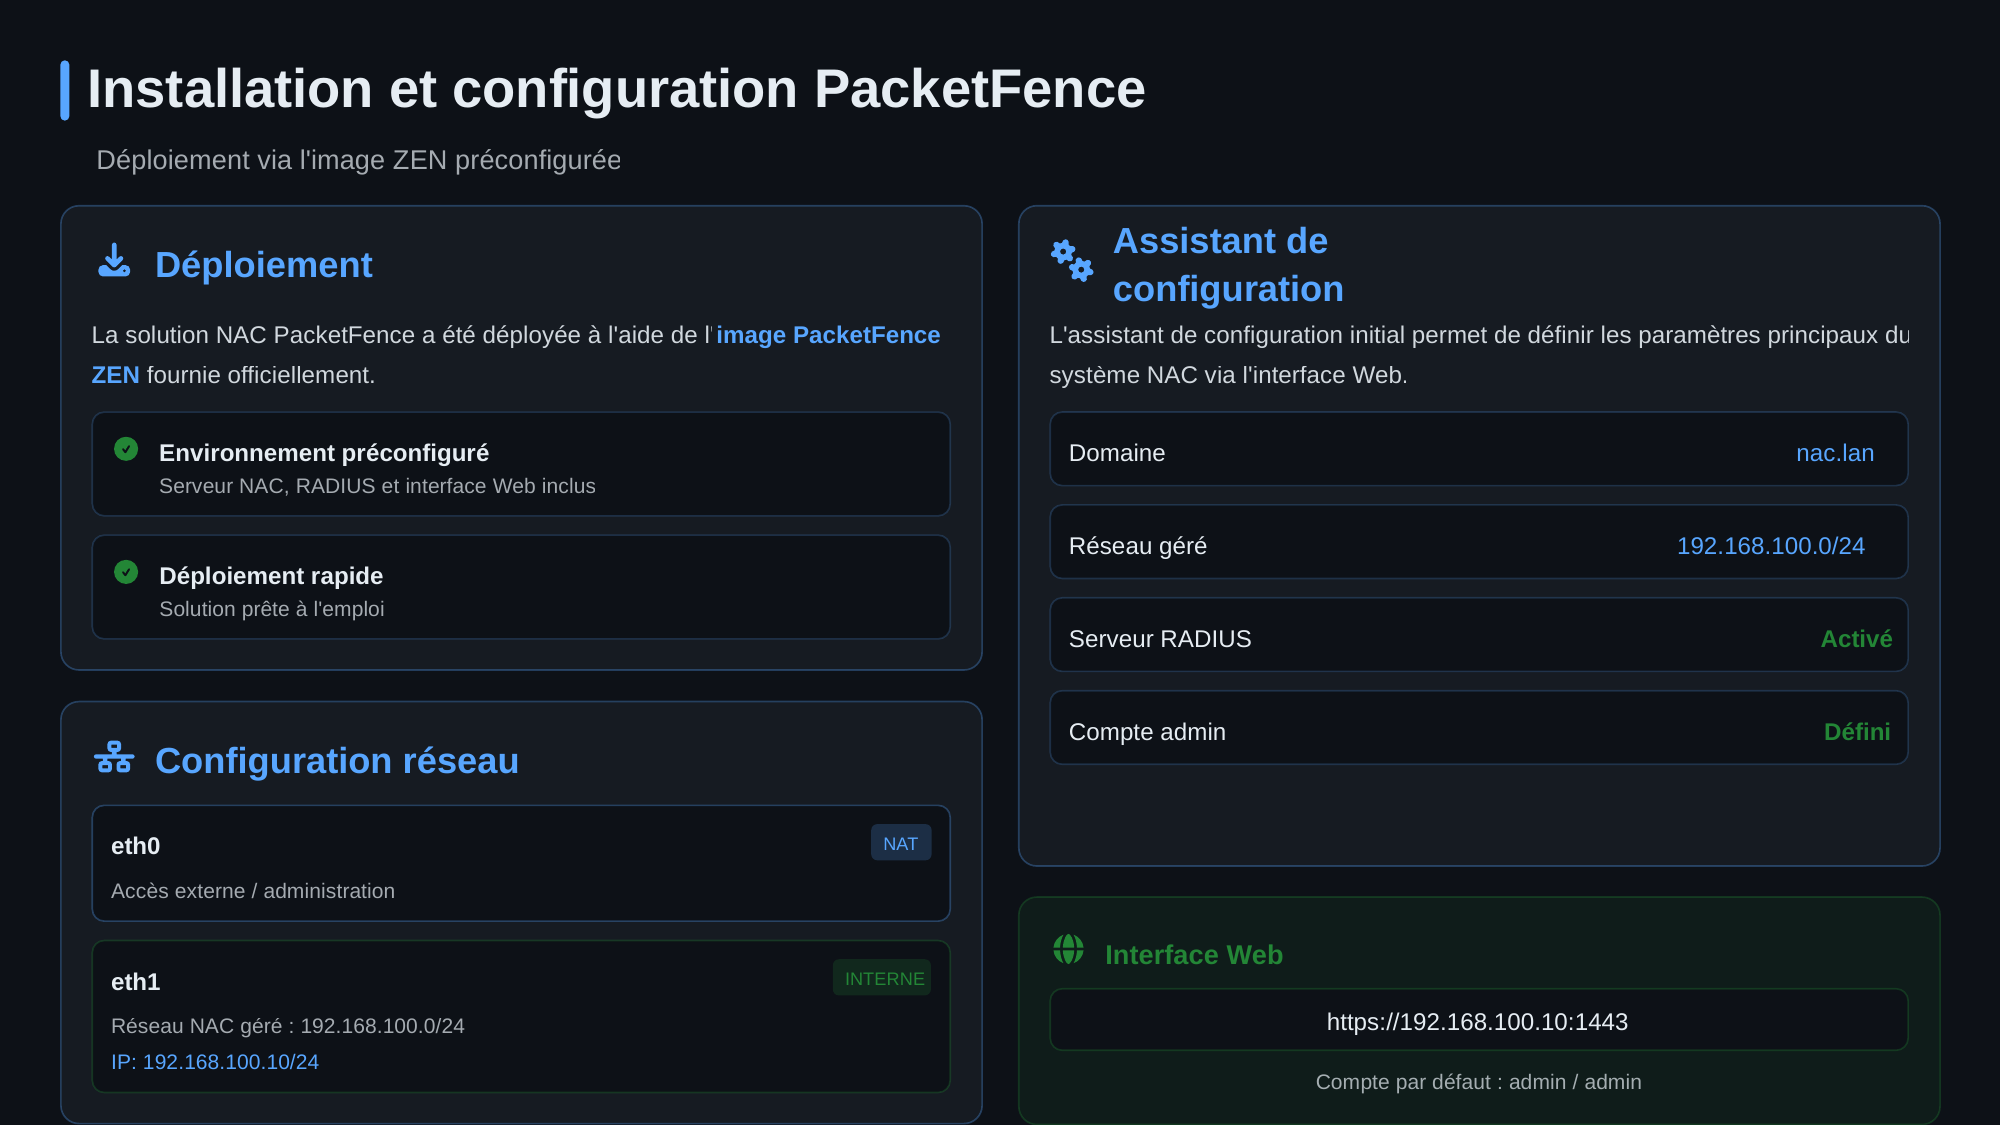

Installation et configuration PacketFence
Déploiement via l'image ZEN préconfigurée

Déploiement
Assistant de configuration

La solution NAC PacketFence a été déployée à l'aide de l'image PacketFence ZEN fournie officiellement.
L'assistant de configuration initial permet de définir les paramètres principaux du système NAC via l'interface Web.

Environnement préconfiguré
Domaine
nac.lan

Serveur NAC, RADIUS et interface Web inclus

Réseau géré
192.168.100.0/24

Déploiement rapide

Solution prête à l'emploi

Serveur RADIUS
Activé

Compte admin
Défini
Configuration réseau

eth0

NAT
Accès externe / administration

Interface Web

eth1

INTERNE
https://192.168.100.10:1443

Réseau NAC géré : 192.168.100.0/24
IP: 192.168.100.10/24
Compte par défaut : admin / admin